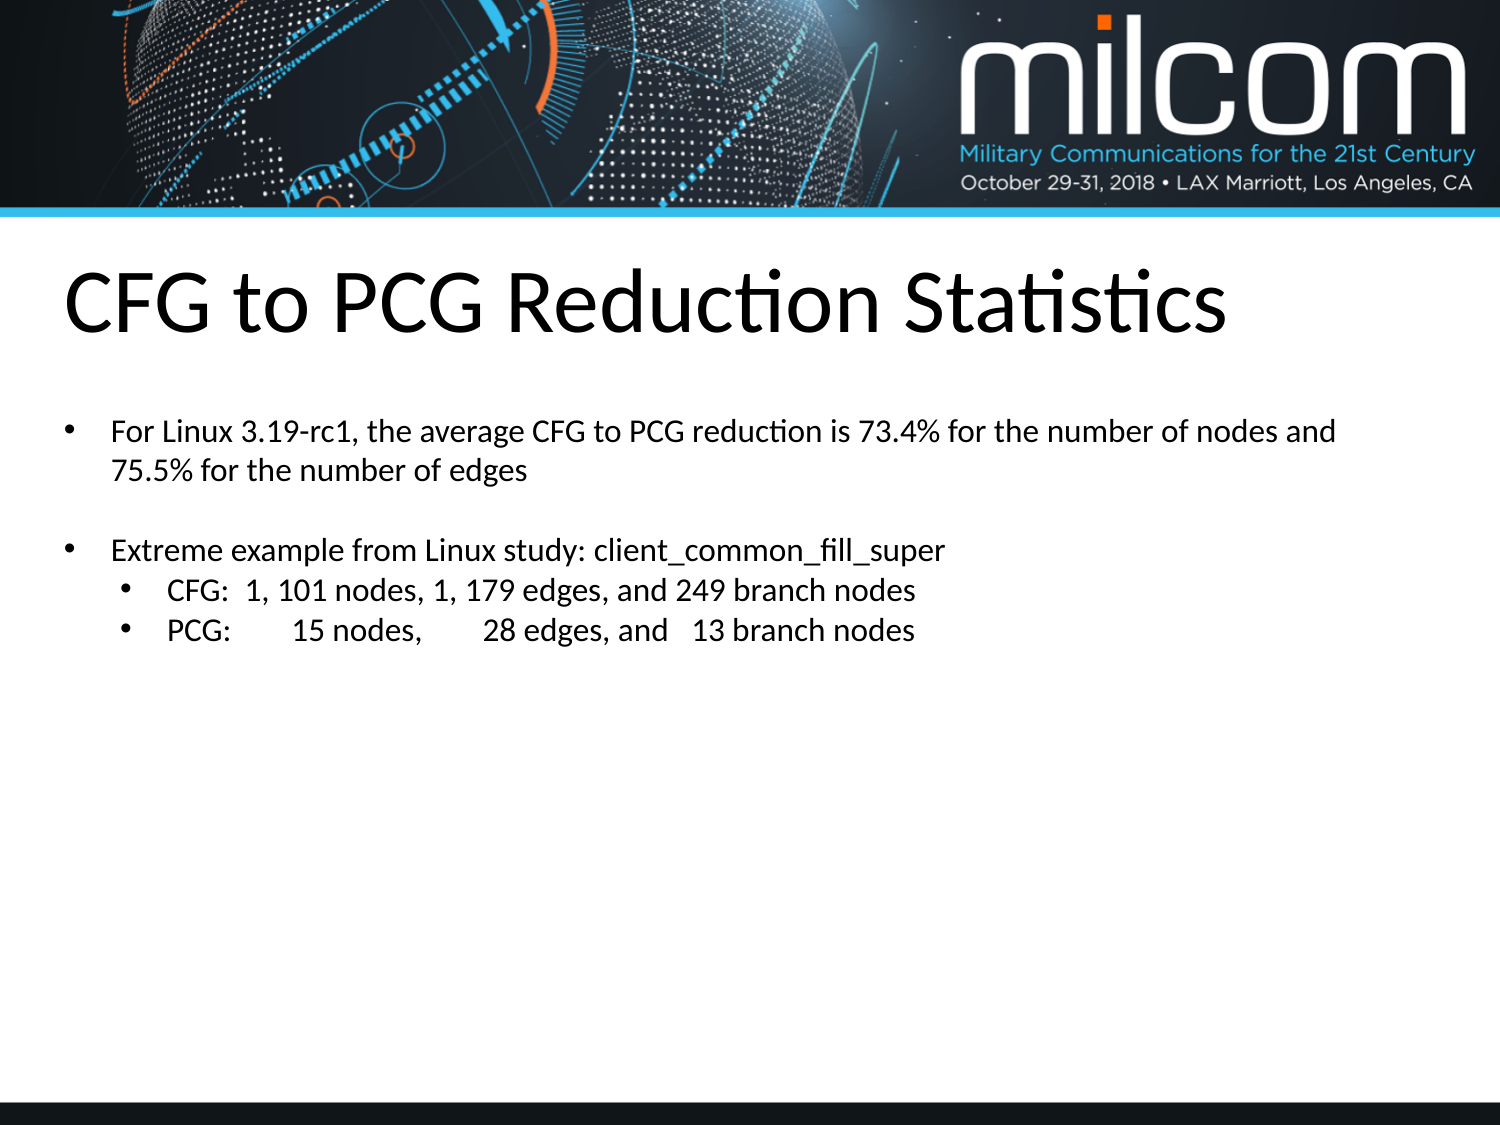

# CFG to PCG Reduction Statistics
For Linux 3.19-rc1, the average CFG to PCG reduction is 73.4% for the number of nodes and 75.5% for the number of edges

Extreme example from Linux study: client_common_fill_super
CFG:  1, 101 nodes, 1, 179 edges, and 249 branch nodes
PCG:        15 nodes,        28 edges, and   13 branch nodes